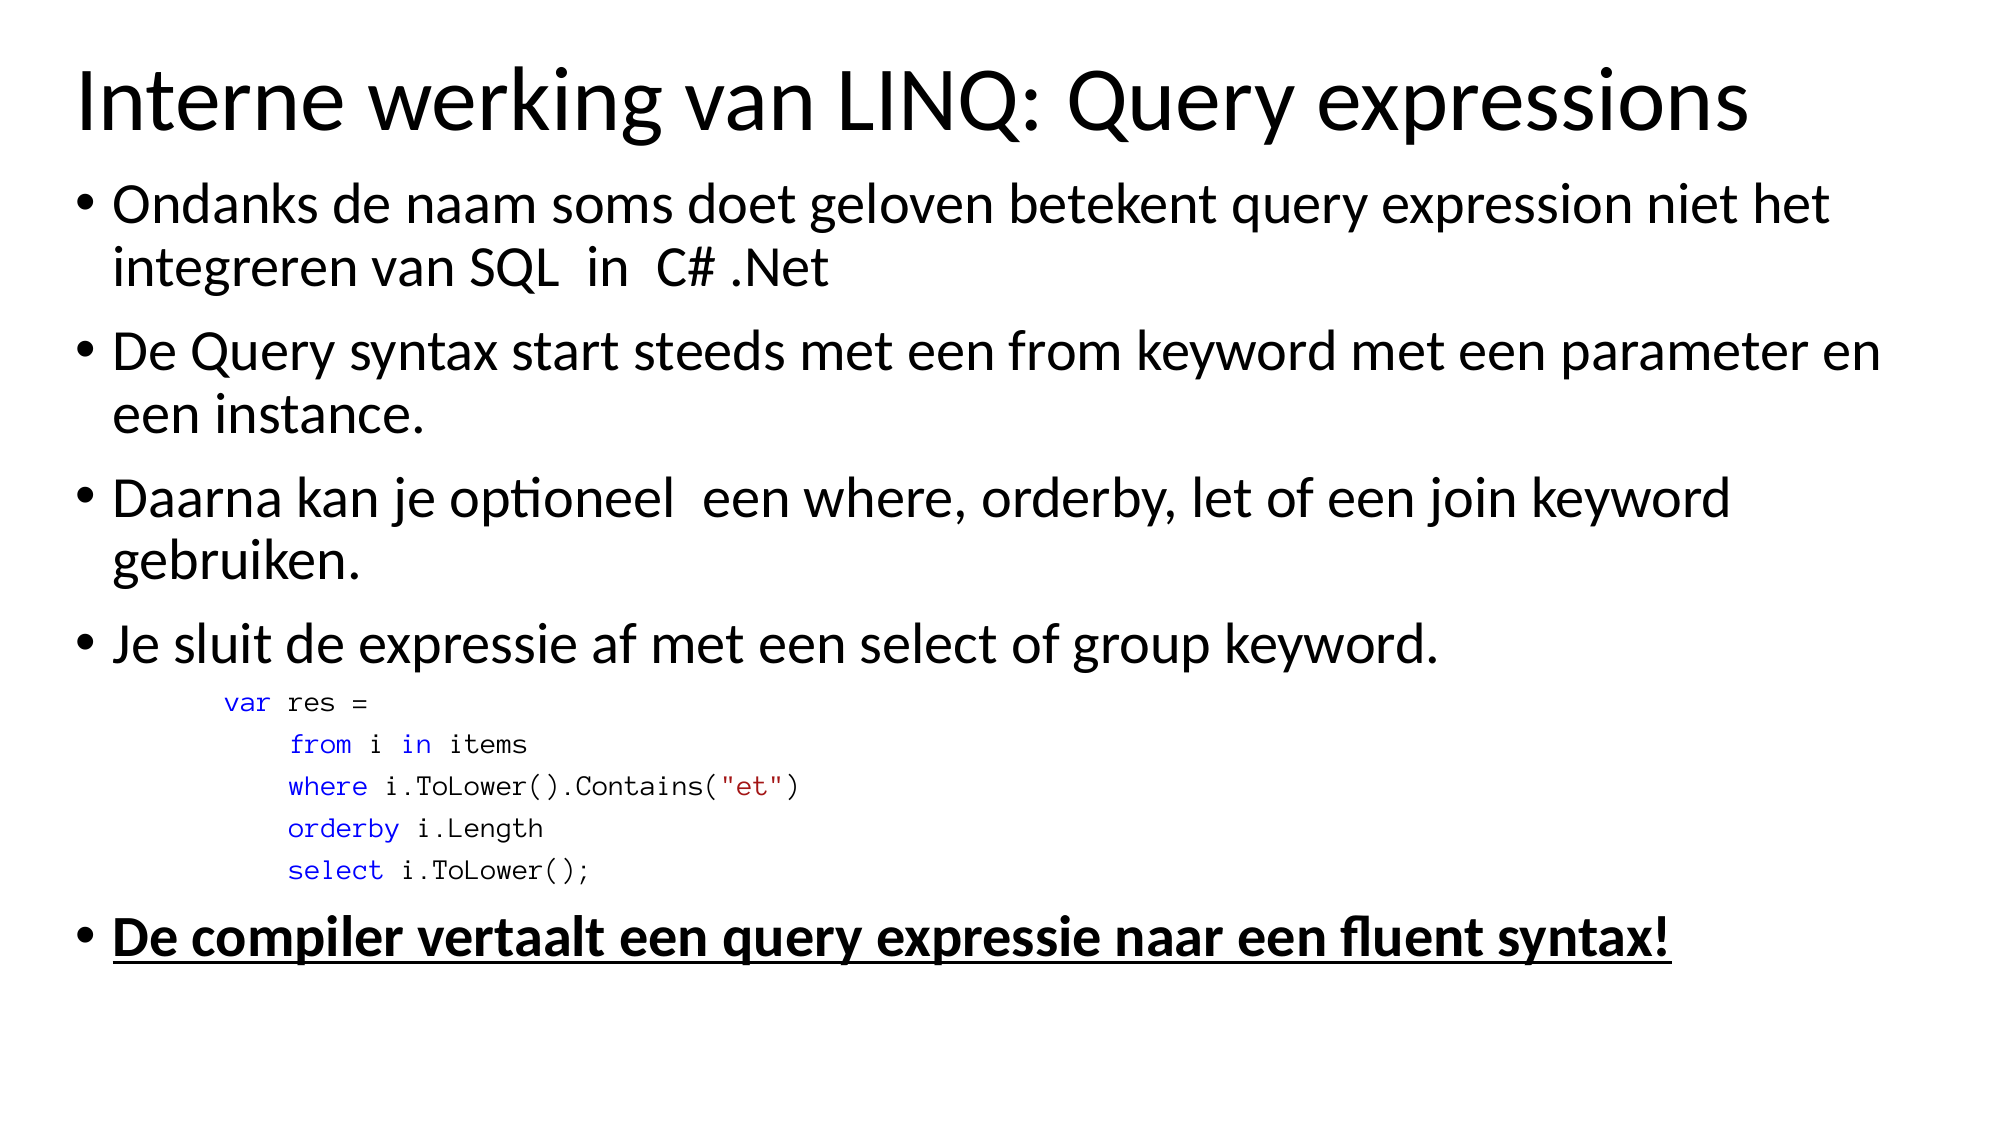

# Interne werking van LINQ: Query expressions
Ondanks de naam soms doet geloven betekent query expression niet het integreren van SQL  in  C# .Net
De Query syntax start steeds met een from keyword met een parameter en een instance.
Daarna kan je optioneel  een where, orderby, let of een join keyword gebruiken.
Je sluit de expressie af met een select of group keyword.
var res =
    from i in items
    where i.ToLower().Contains("et")
    orderby i.Length
    select i.ToLower();
De compiler vertaalt een query expressie naar een fluent syntax!